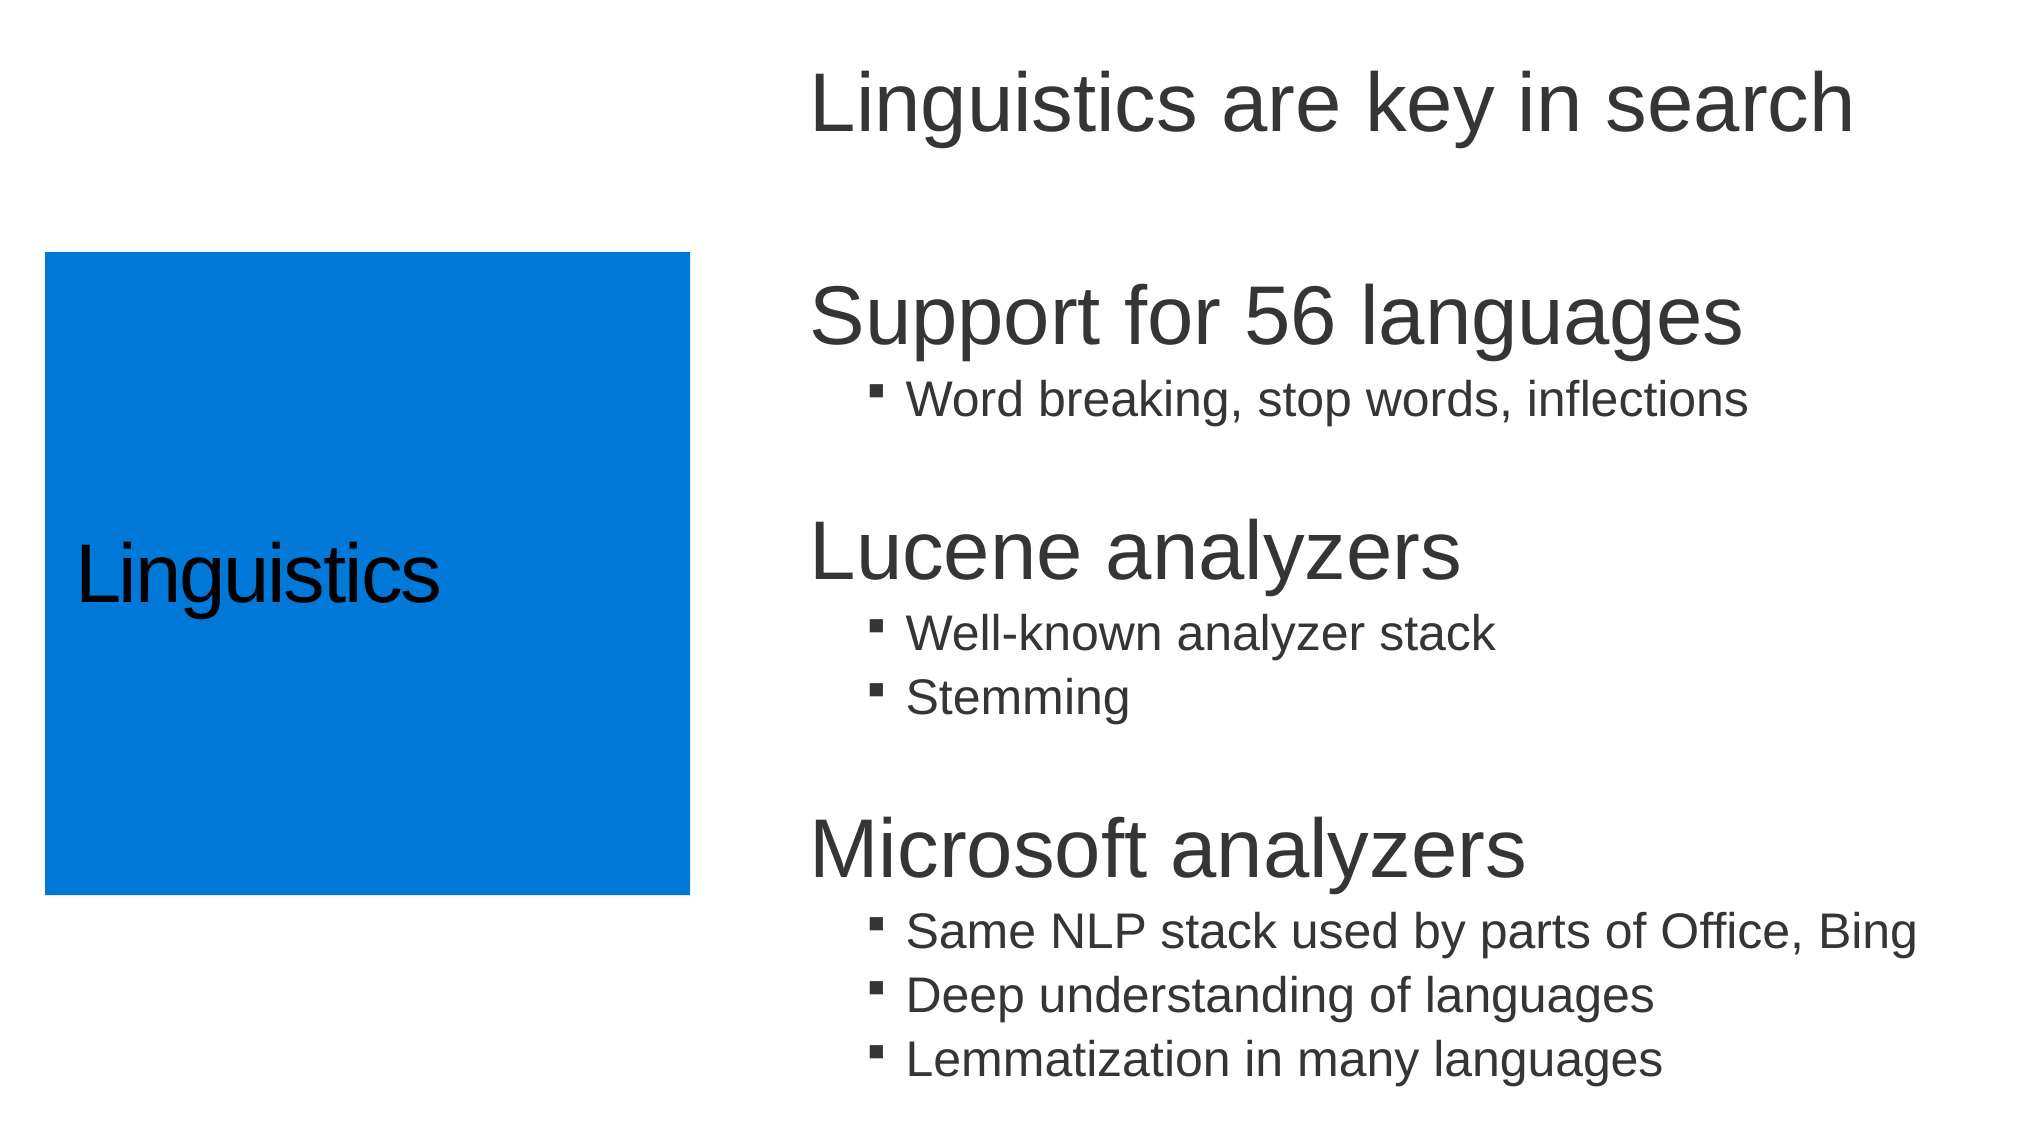

Linguistics are key in search

Support for 56 languages
Word breaking, stop words, inflections

Lucene analyzers
Well-known analyzer stack
Stemming

Microsoft analyzers
Same NLP stack used by parts of Office, Bing
Deep understanding of languages
Lemmatization in many languages
# Linguistics